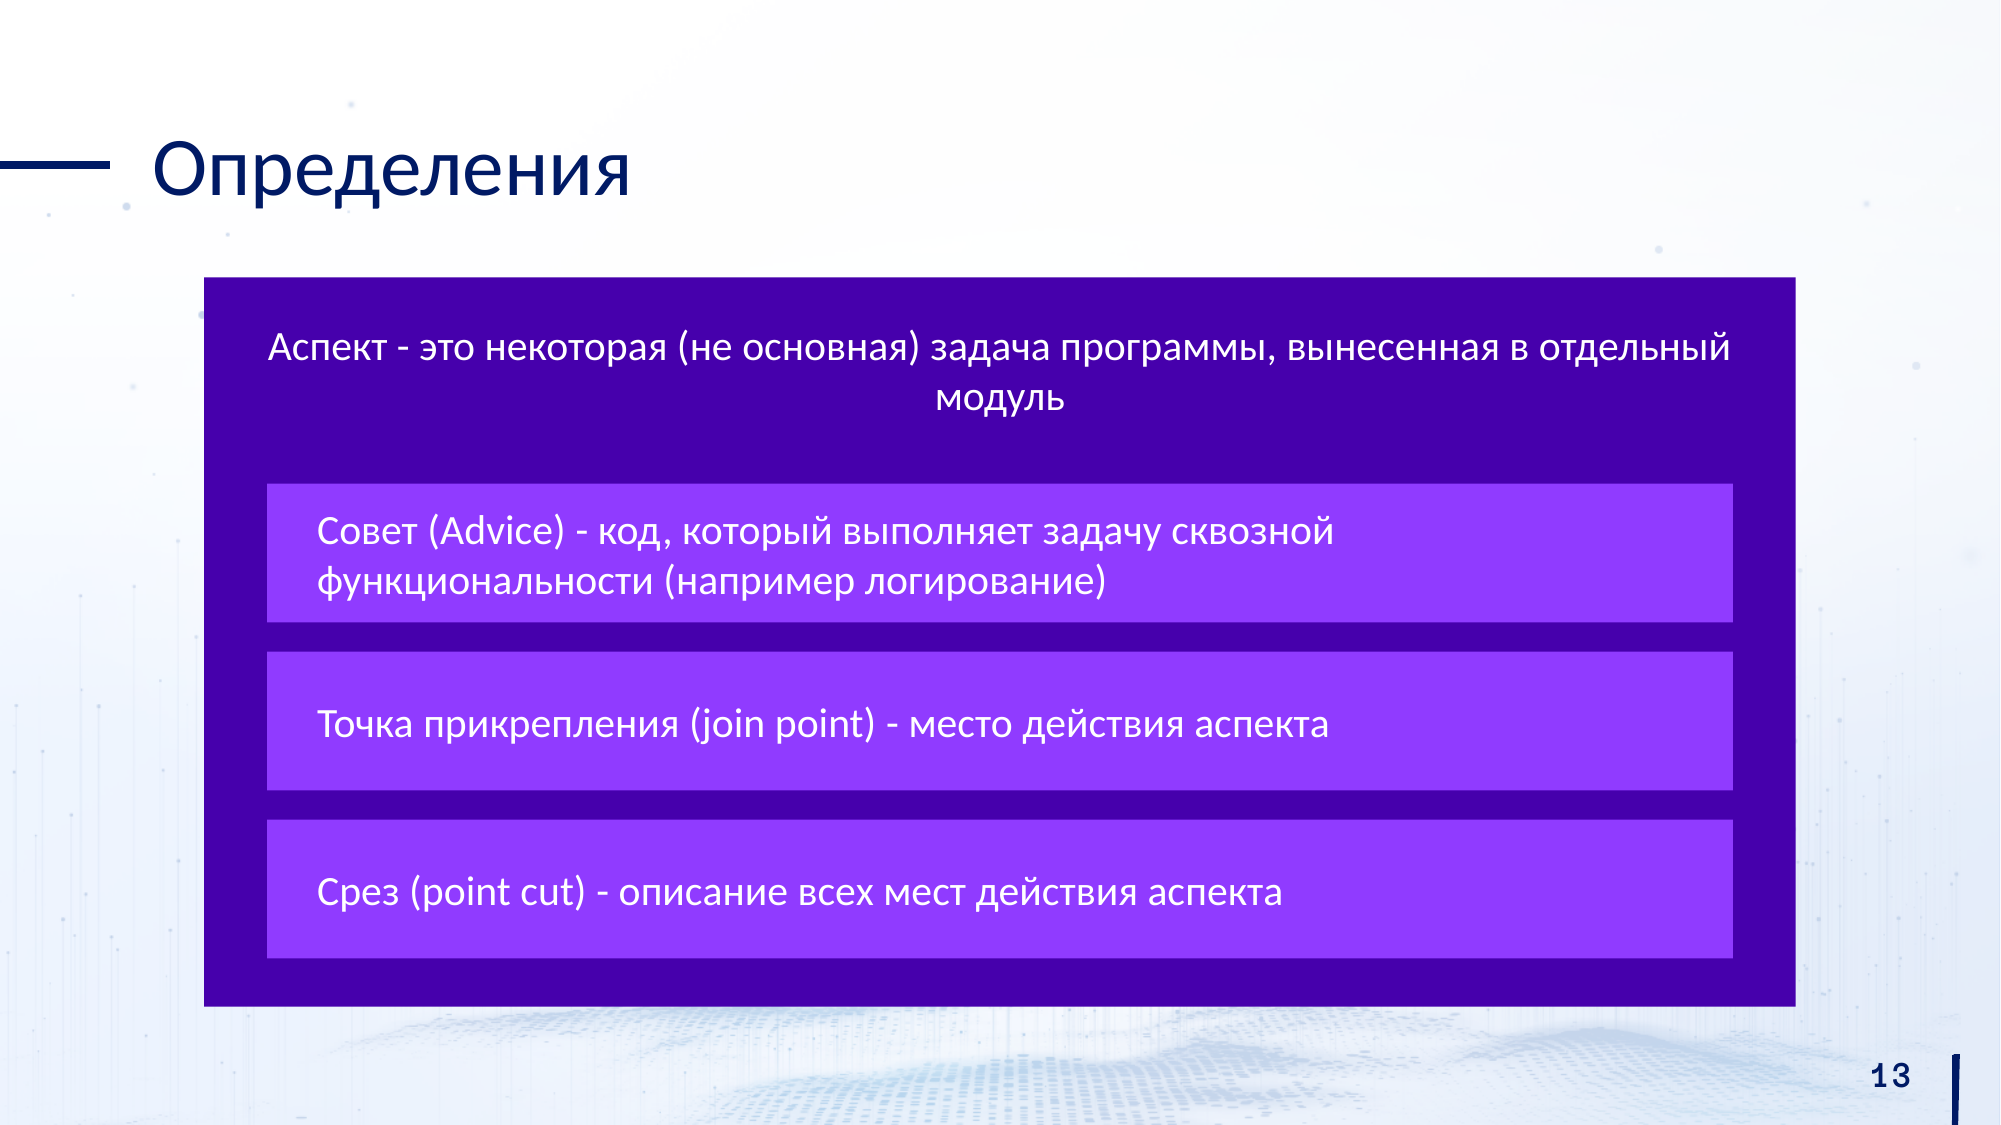

# Определения
Аспект - это некоторая (не основная) задача программы, вынесенная в отдельный модуль
Совет (Advice) - код, который выполняет задачу сквозной
функциональности (например логирование)
Точка прикрепления (join point) - место действия аспекта
Срез (point cut) - описание всех мест действия аспекта
13